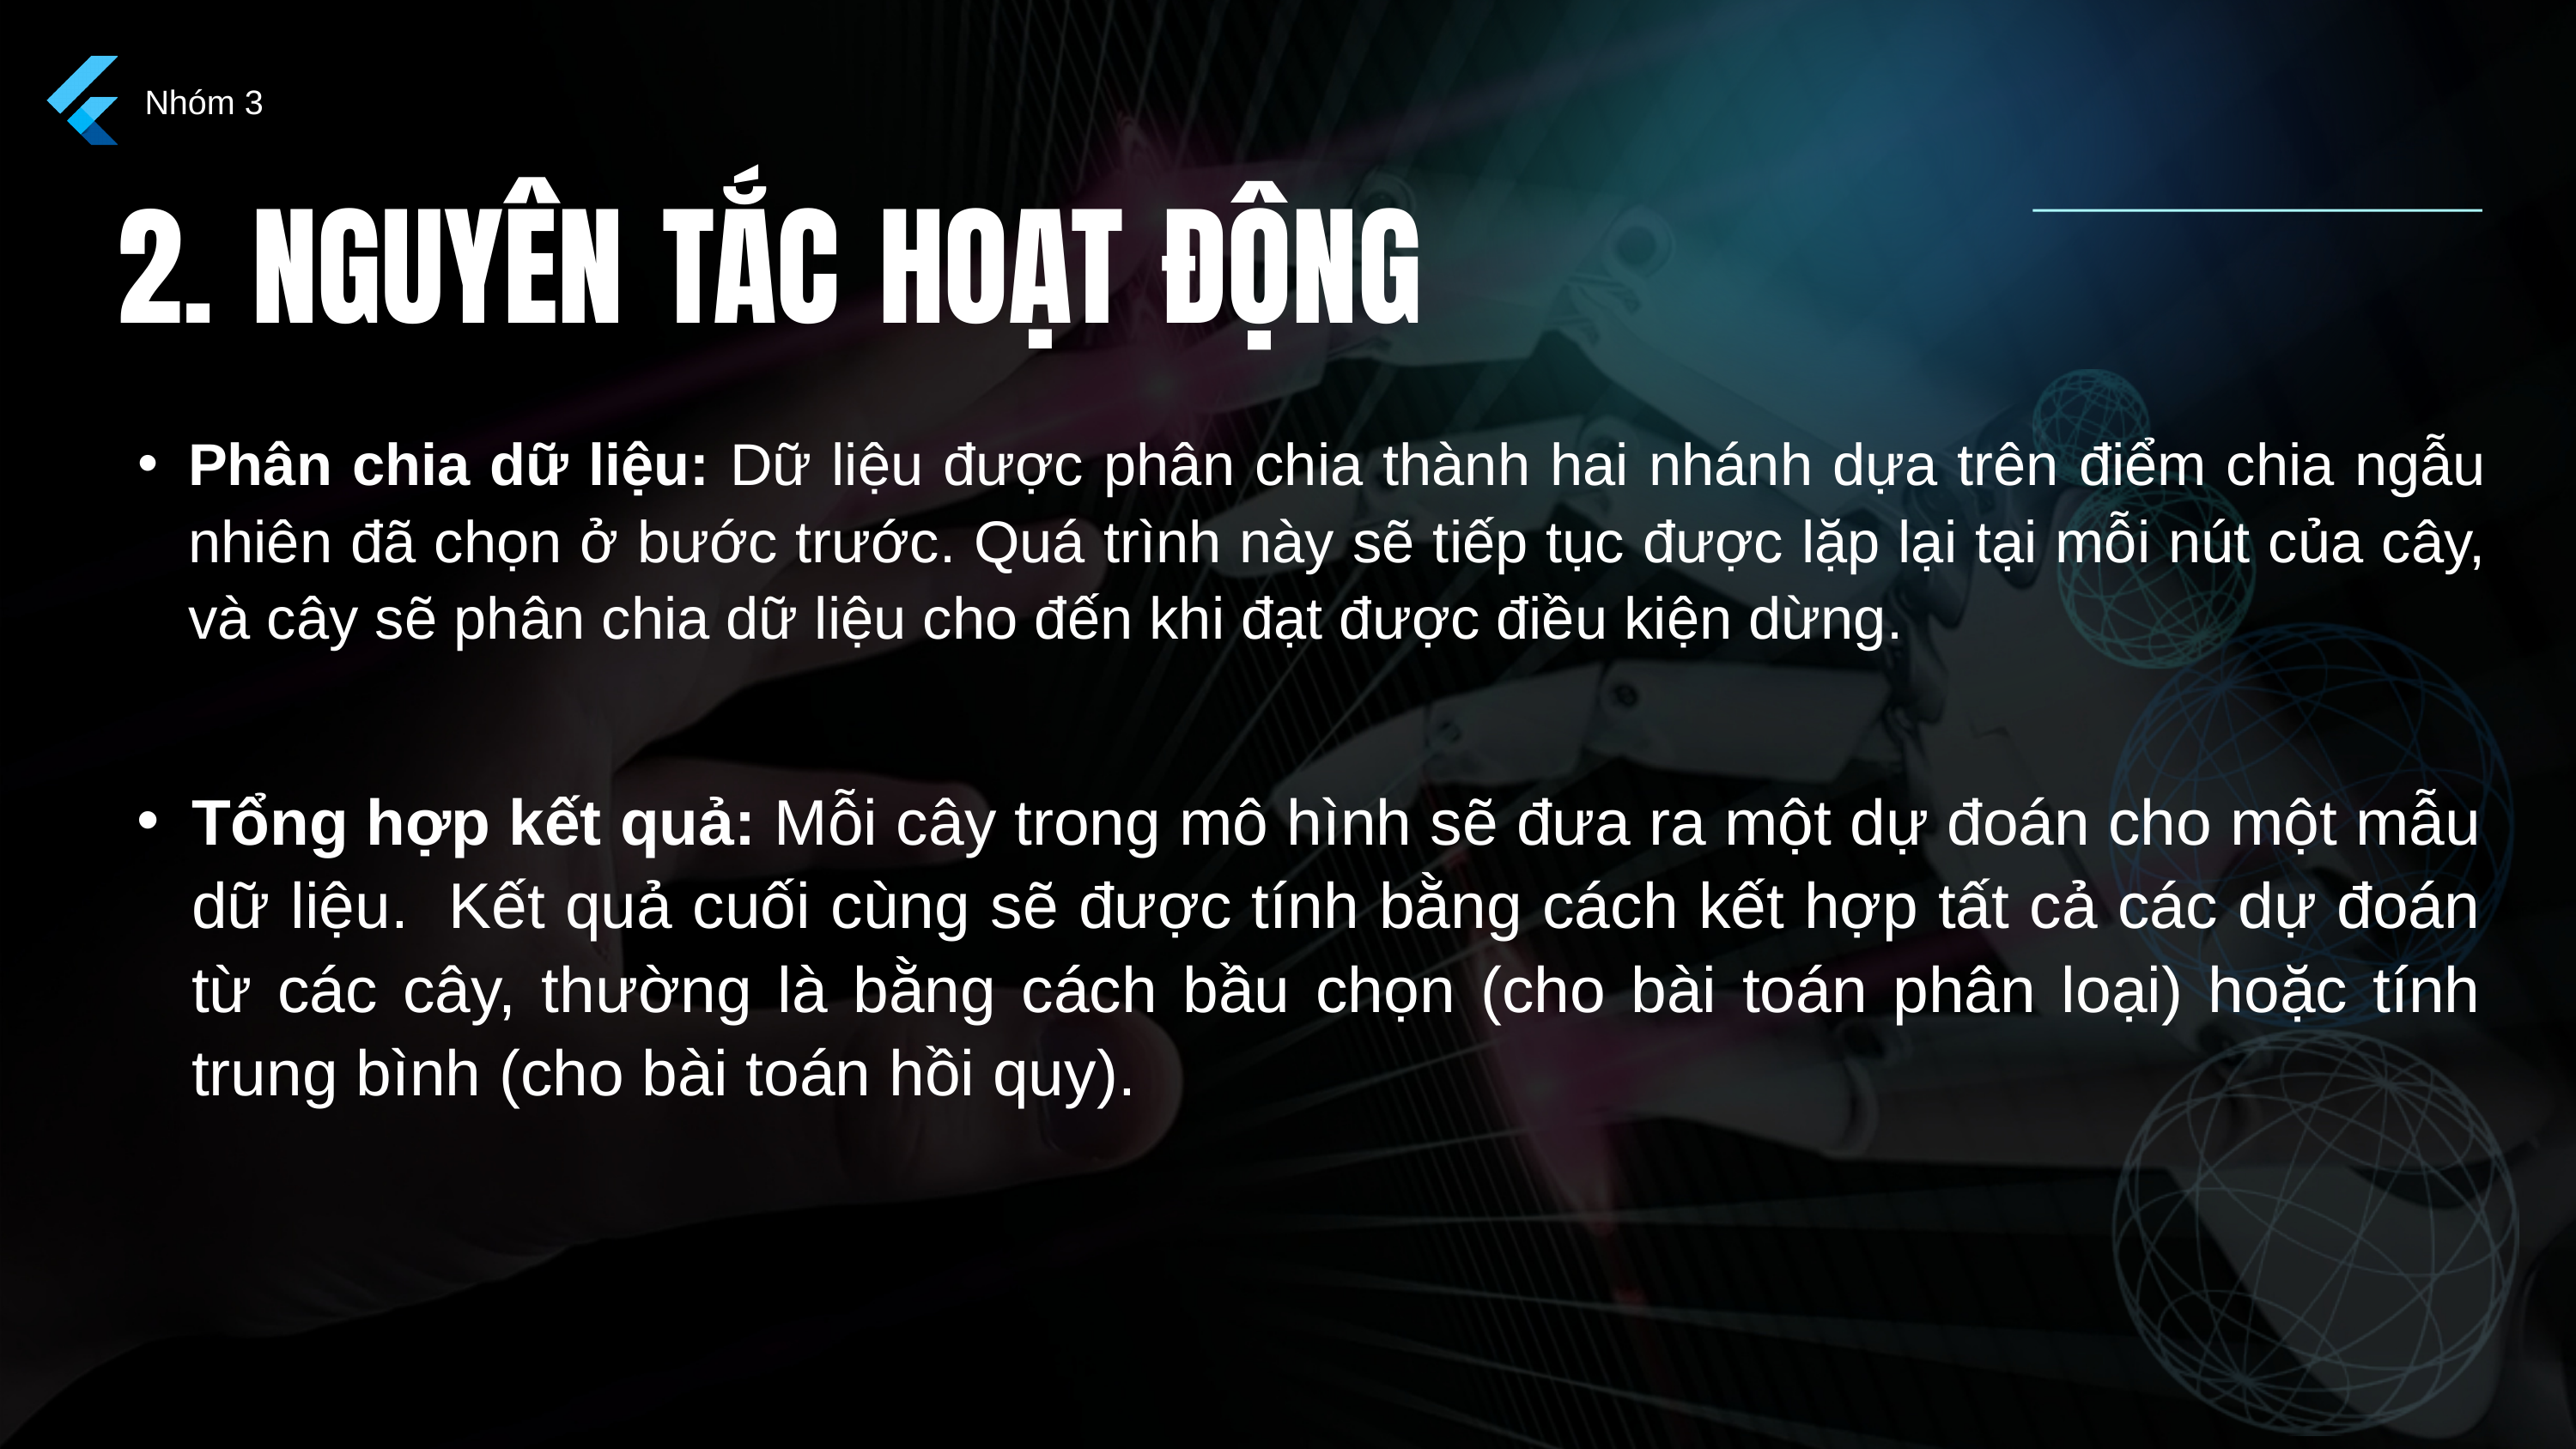

Nhóm 3
2. NGUYÊN TẮC HOẠT ĐỘNG

Phân chia dữ liệu: Dữ liệu được phân chia thành hai nhánh dựa trên điểm chia ngẫu nhiên đã chọn ở bước trước. Quá trình này sẽ tiếp tục được lặp lại tại mỗi nút của cây, và cây sẽ phân chia dữ liệu cho đến khi đạt được điều kiện dừng.
Tổng hợp kết quả: Mỗi cây trong mô hình sẽ đưa ra một dự đoán cho một mẫu dữ liệu.  Kết quả cuối cùng sẽ được tính bằng cách kết hợp tất cả các dự đoán từ các cây, thường là bằng cách bầu chọn (cho bài toán phân loại) hoặc tính trung bình (cho bài toán hồi quy).